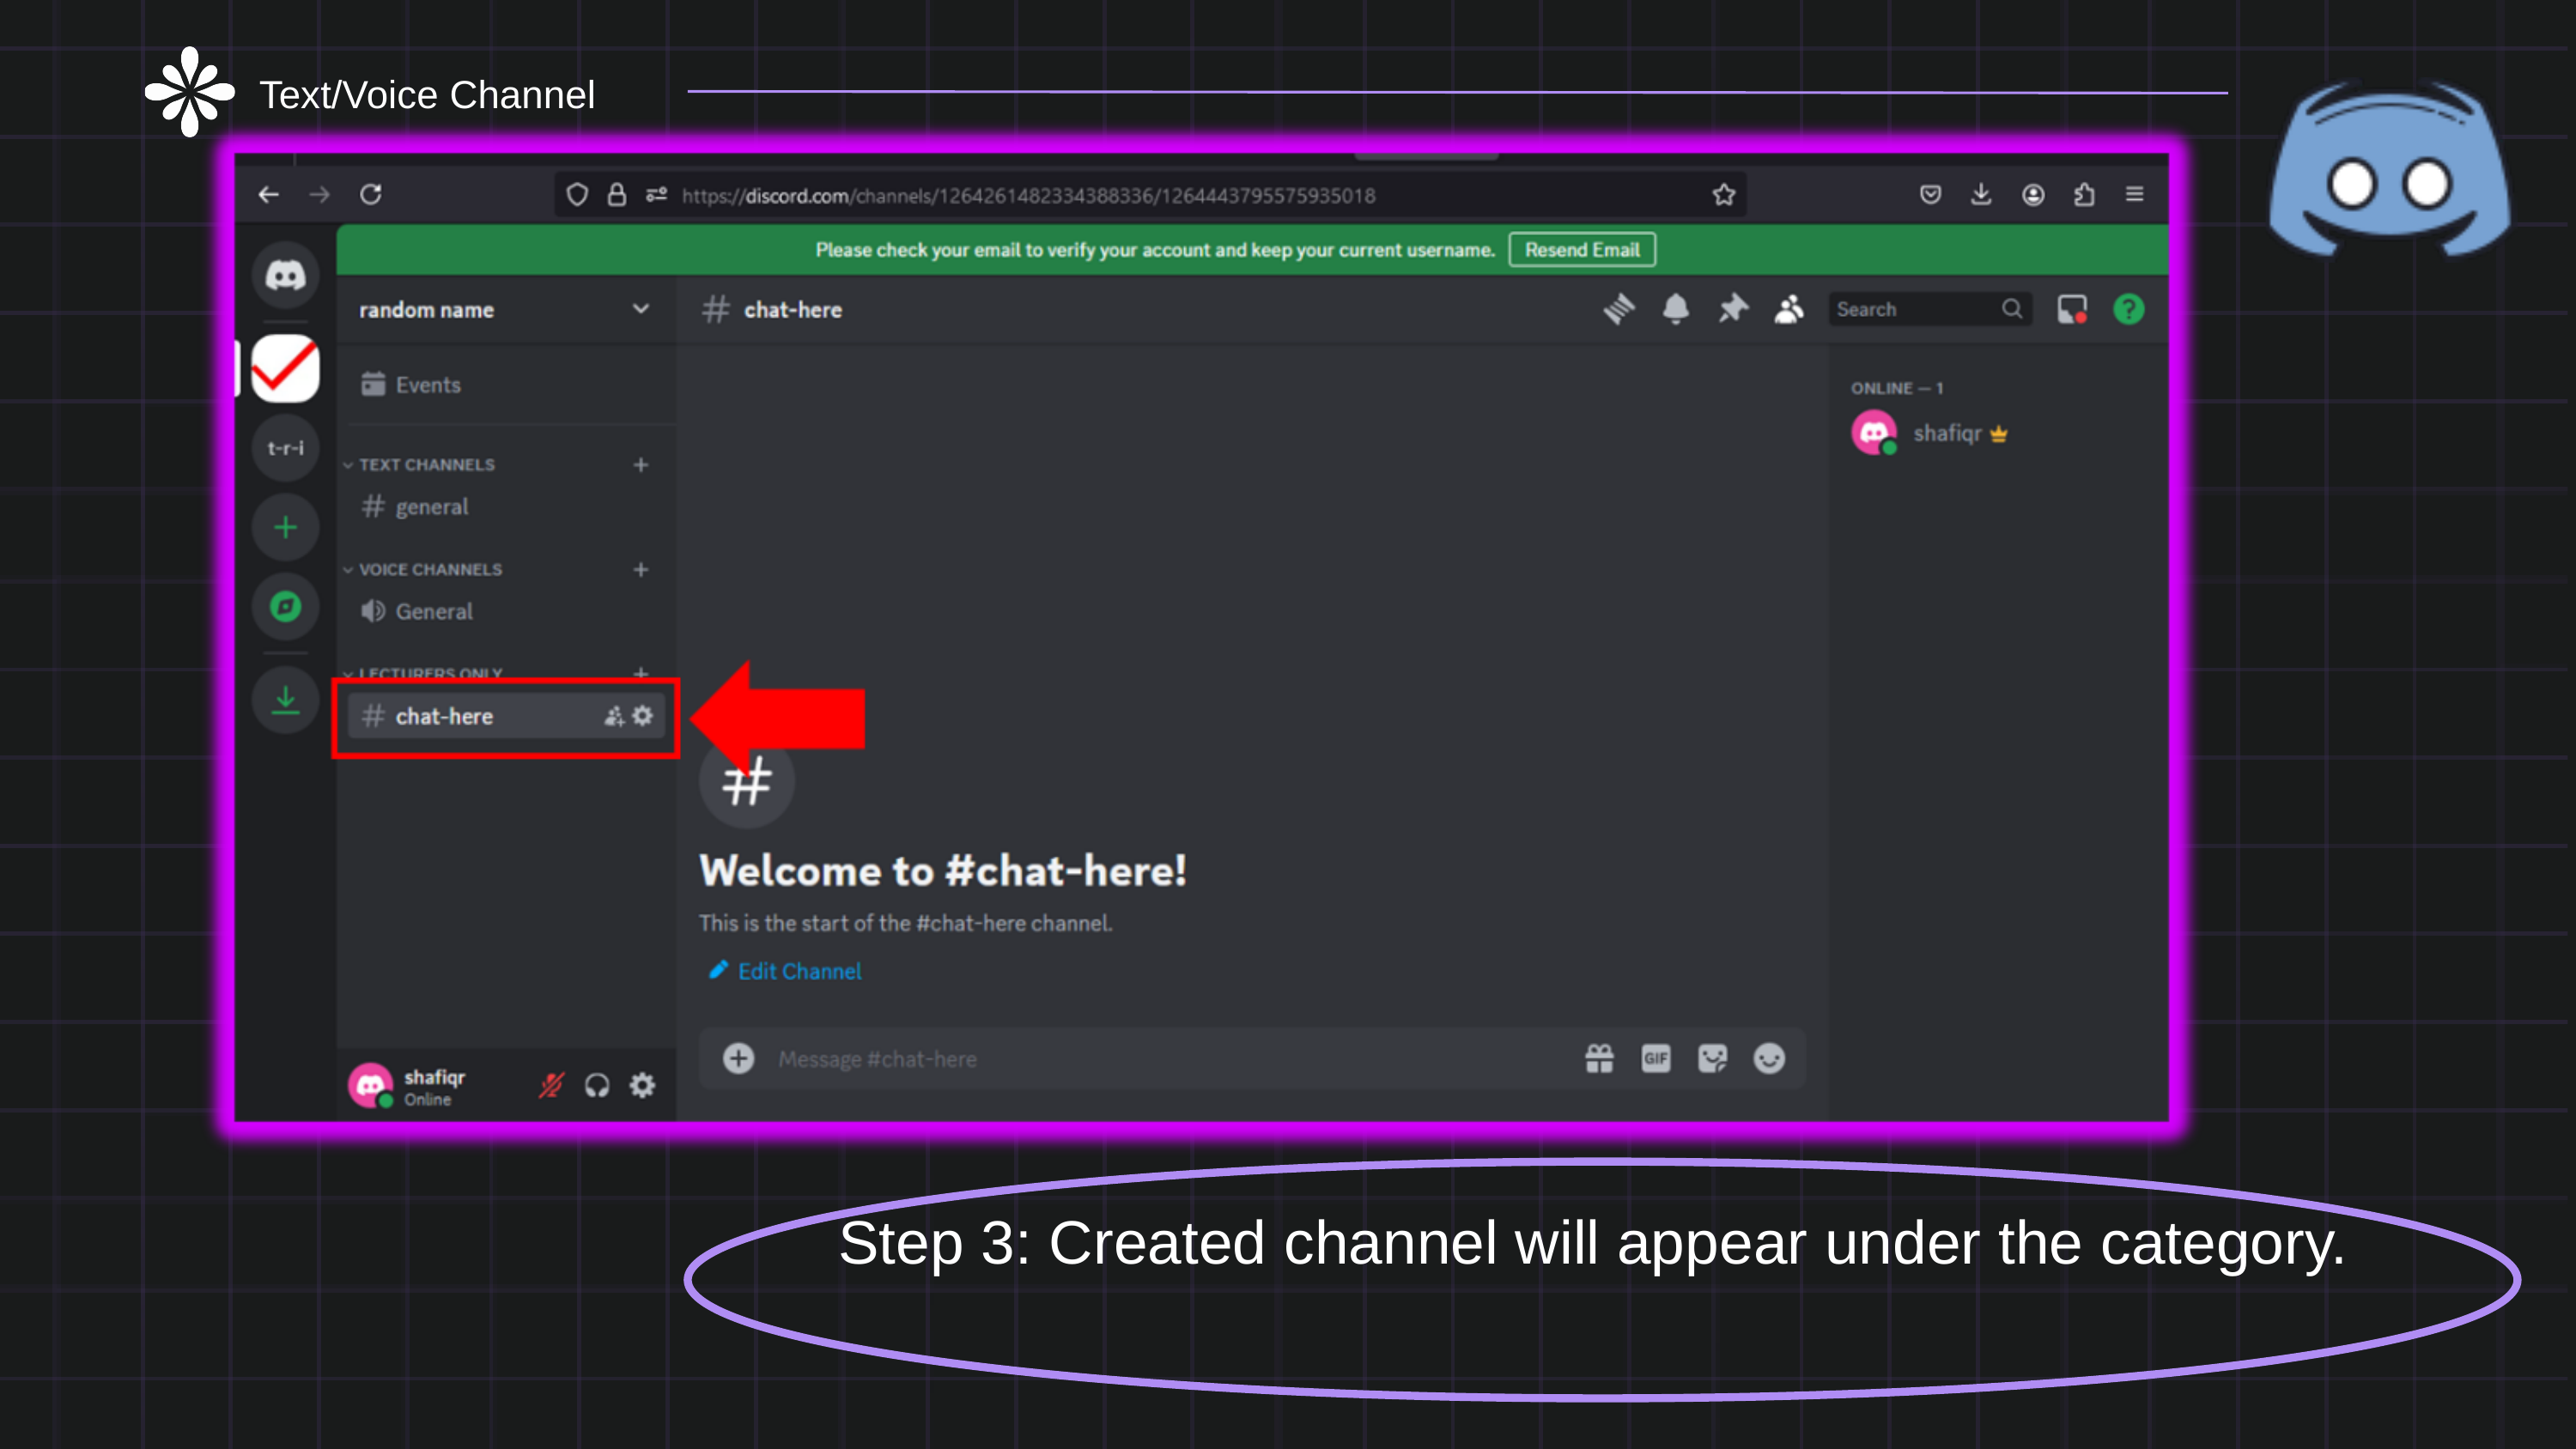

Text/Voice Channel

Step 3: Created channel will appear under the category.